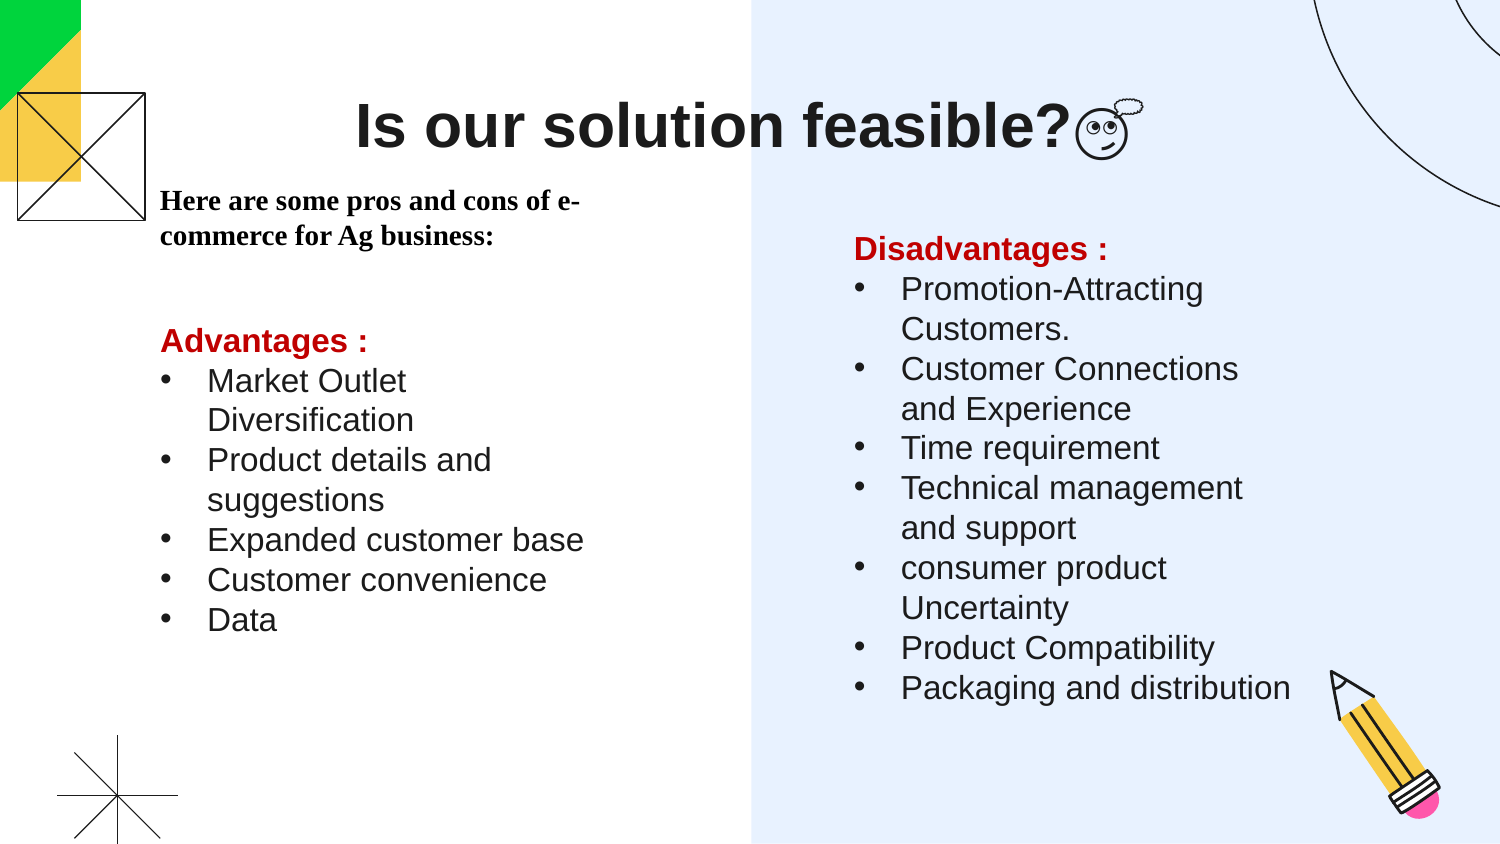

# Is our solution feasible?🤔
Here are some pros and cons of e-commerce for Ag business:

Disadvantages :
Promotion-Attracting Customers.
Customer Connections and Experience
Time requirement
Technical management and support
consumer product Uncertainty
Product Compatibility
Packaging and distribution

Advantages :
Market Outlet Diversification
Product details and suggestions
Expanded customer base
Customer convenience
Data